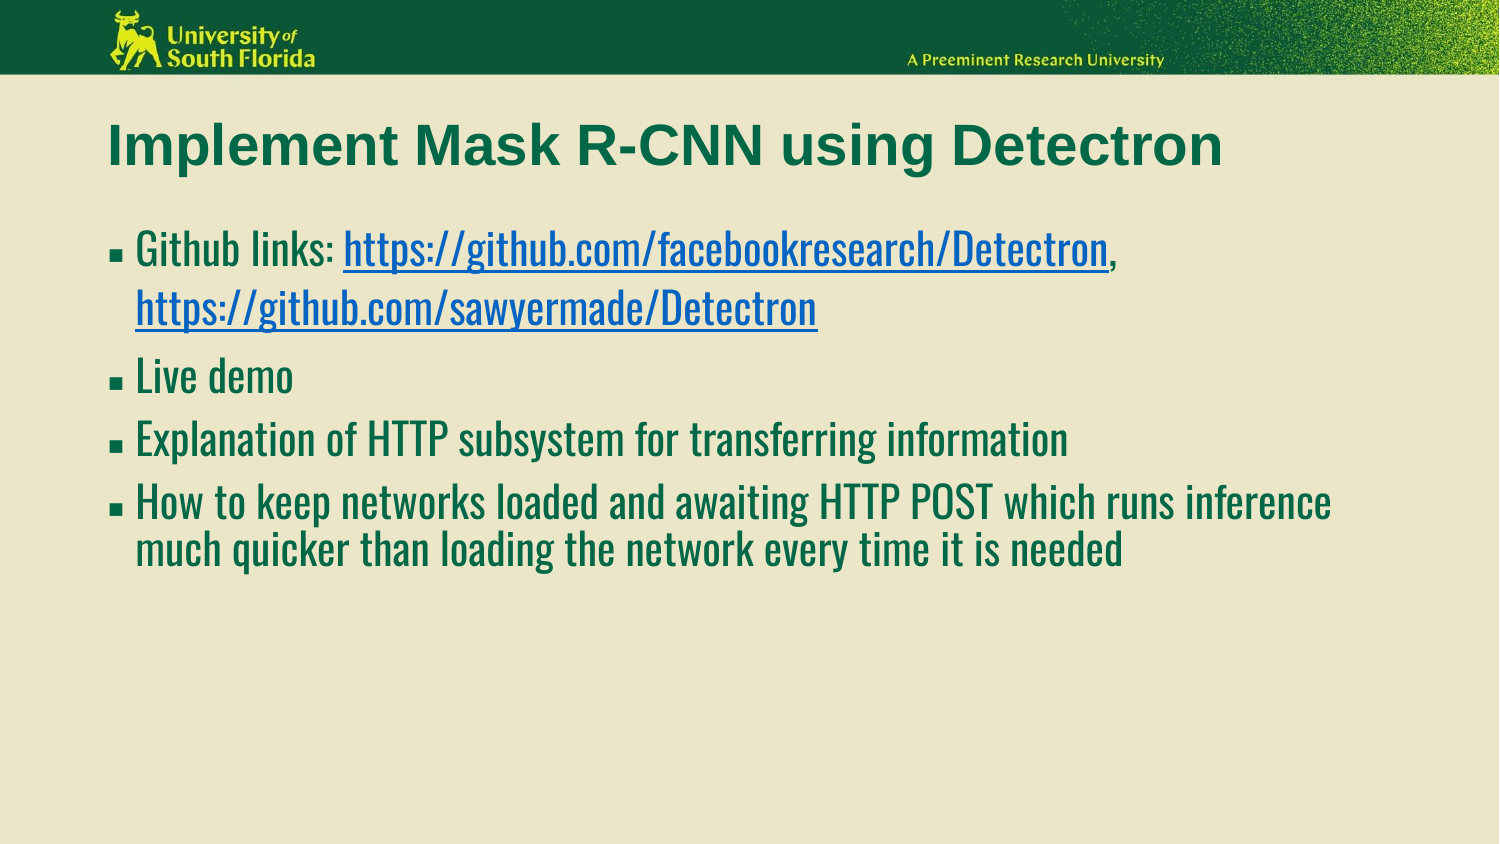

# Implement Mask R-CNN using Detectron
Github links: https://github.com/facebookresearch/Detectron, https://github.com/sawyermade/Detectron
Live demo
Explanation of HTTP subsystem for transferring information
How to keep networks loaded and awaiting HTTP POST which runs inference much quicker than loading the network every time it is needed